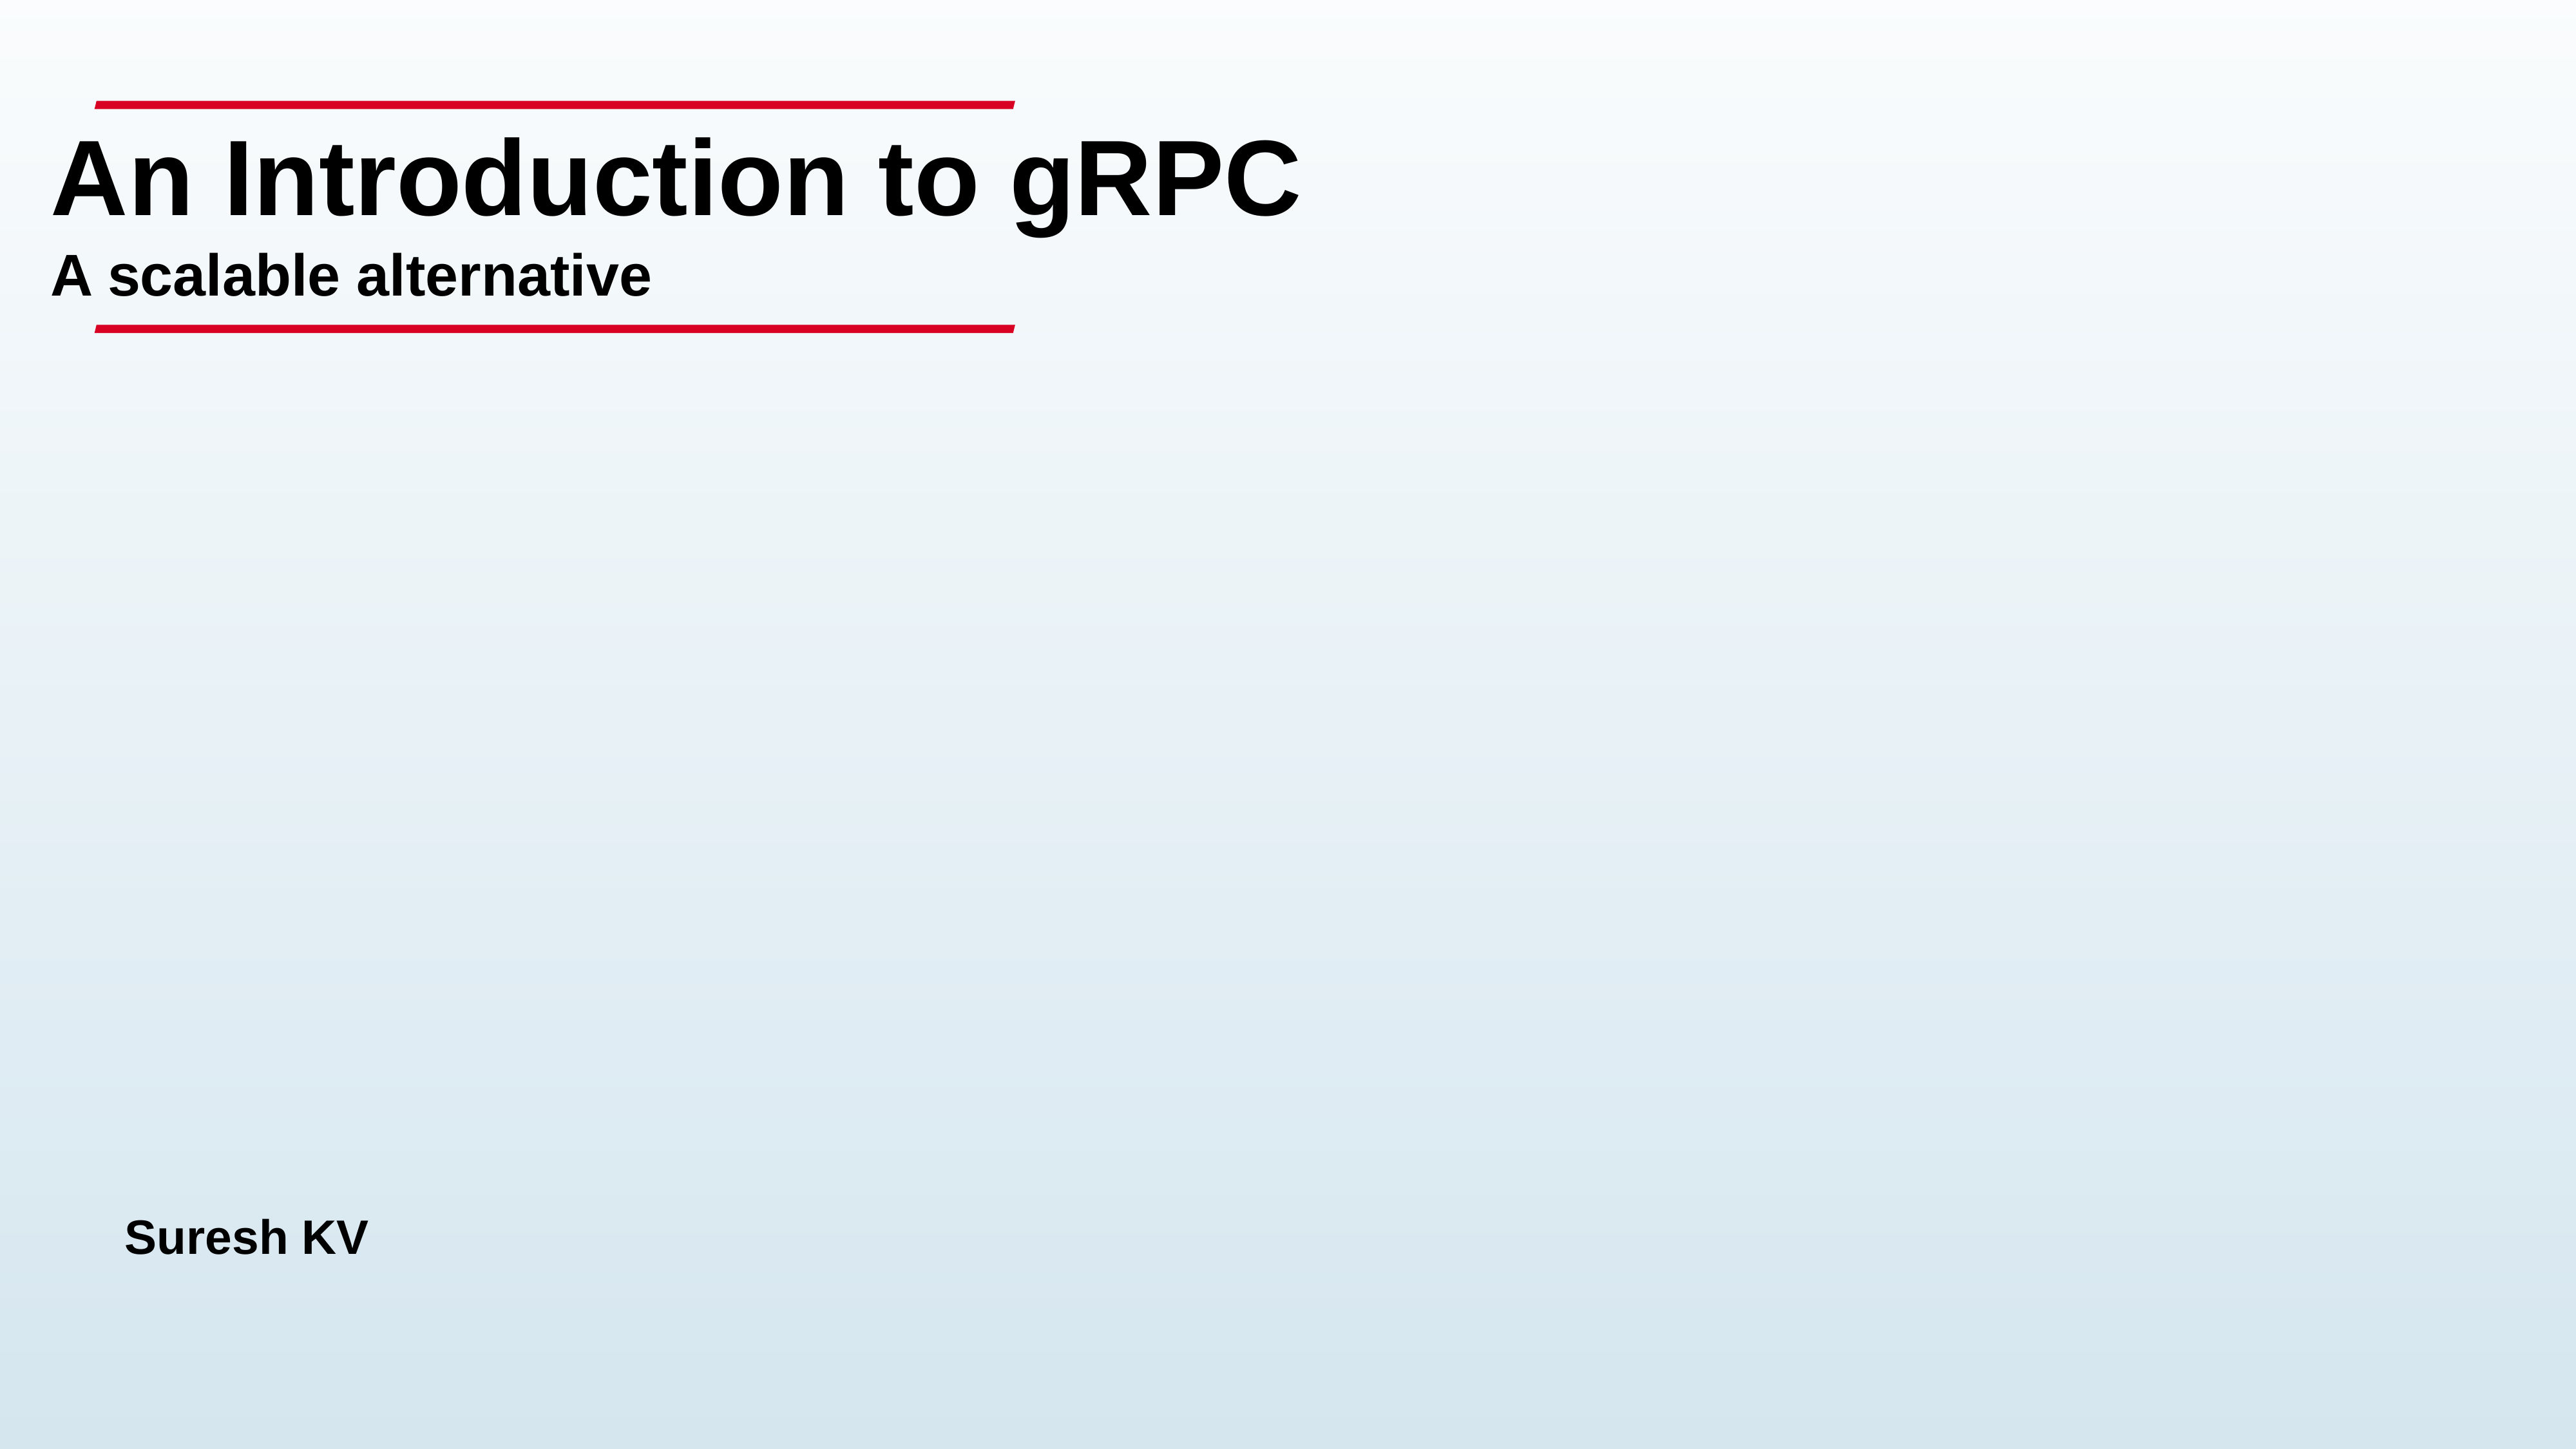

An Introduction to gRPC
A scalable alternative

Suresh KV